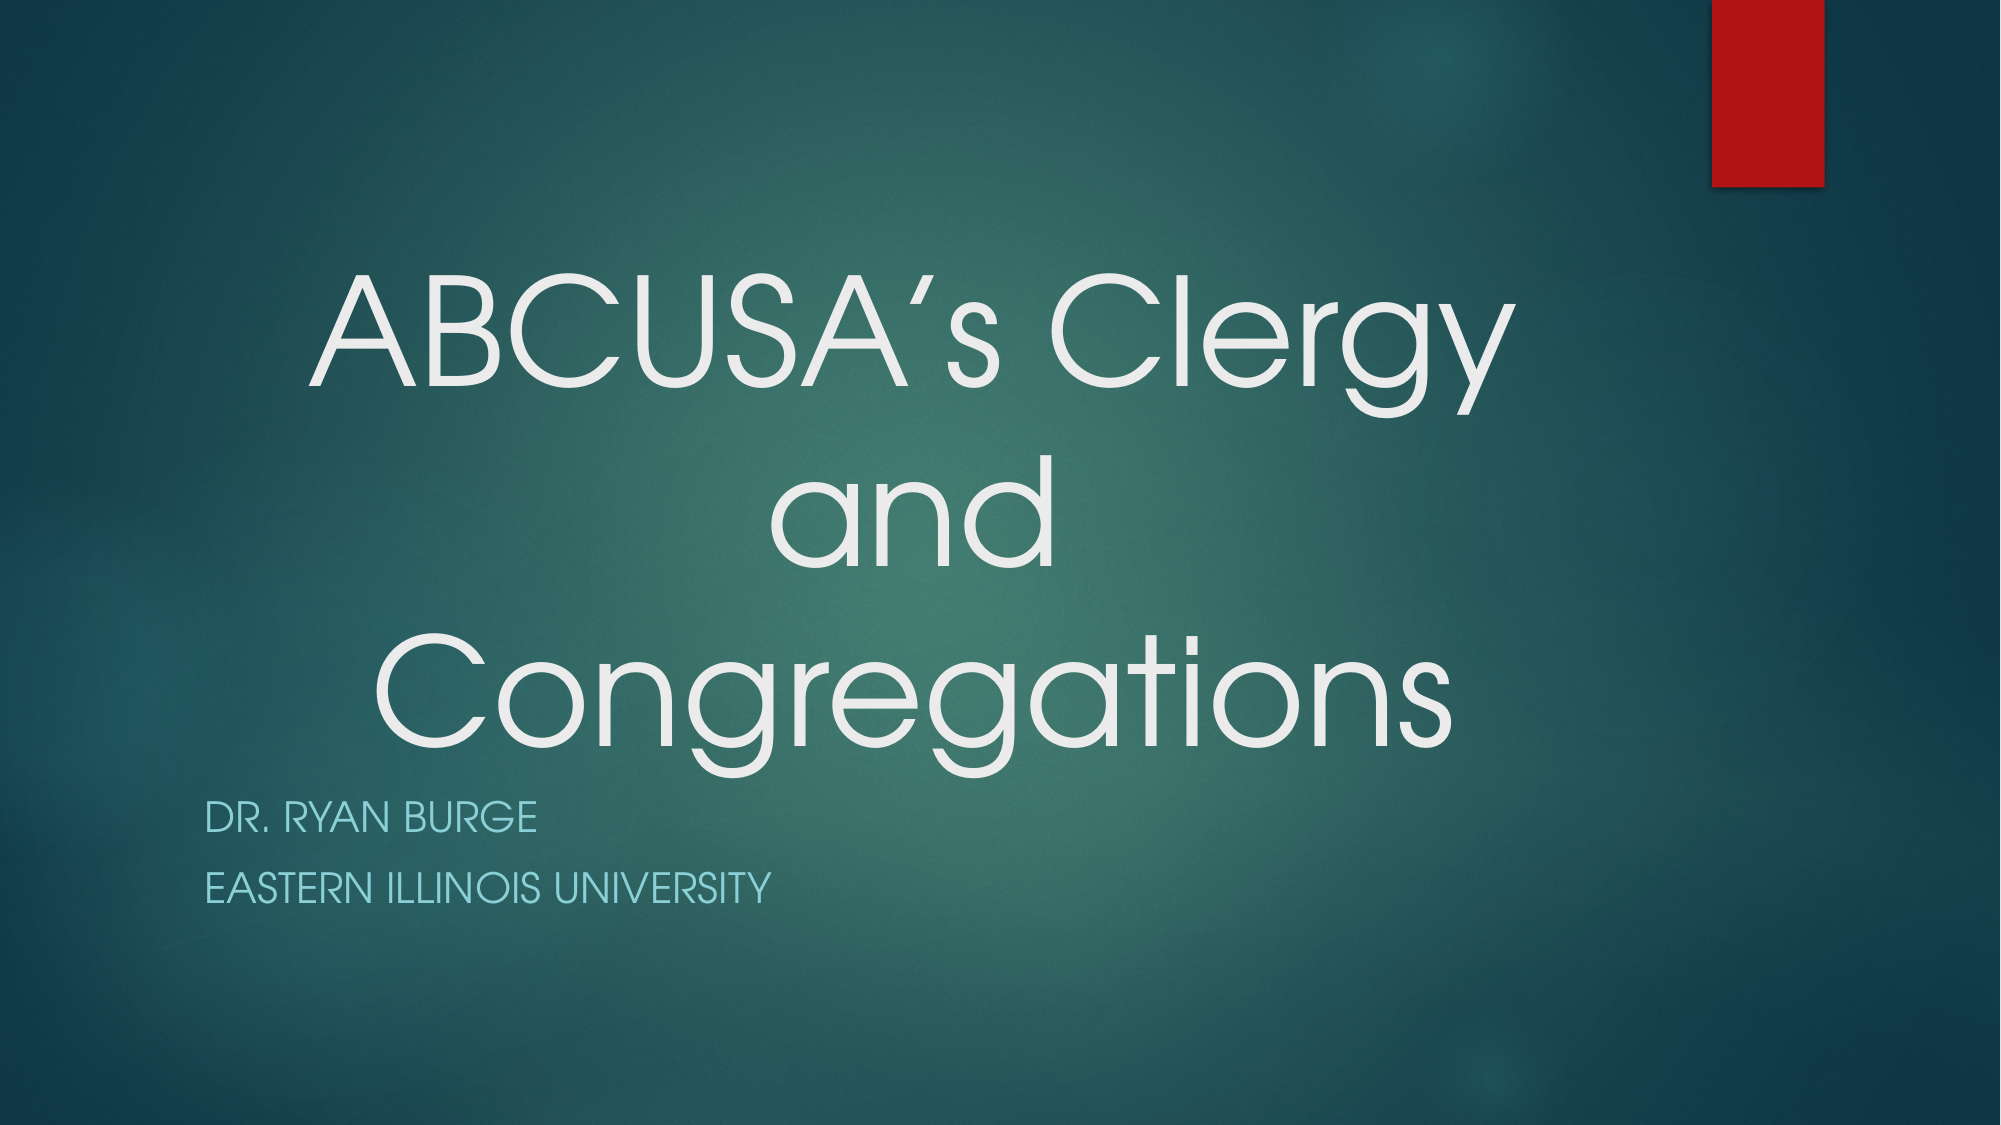

# ABCUSA’s Clergy and Congregations
Dr. Ryan Burge
Eastern Illinois University